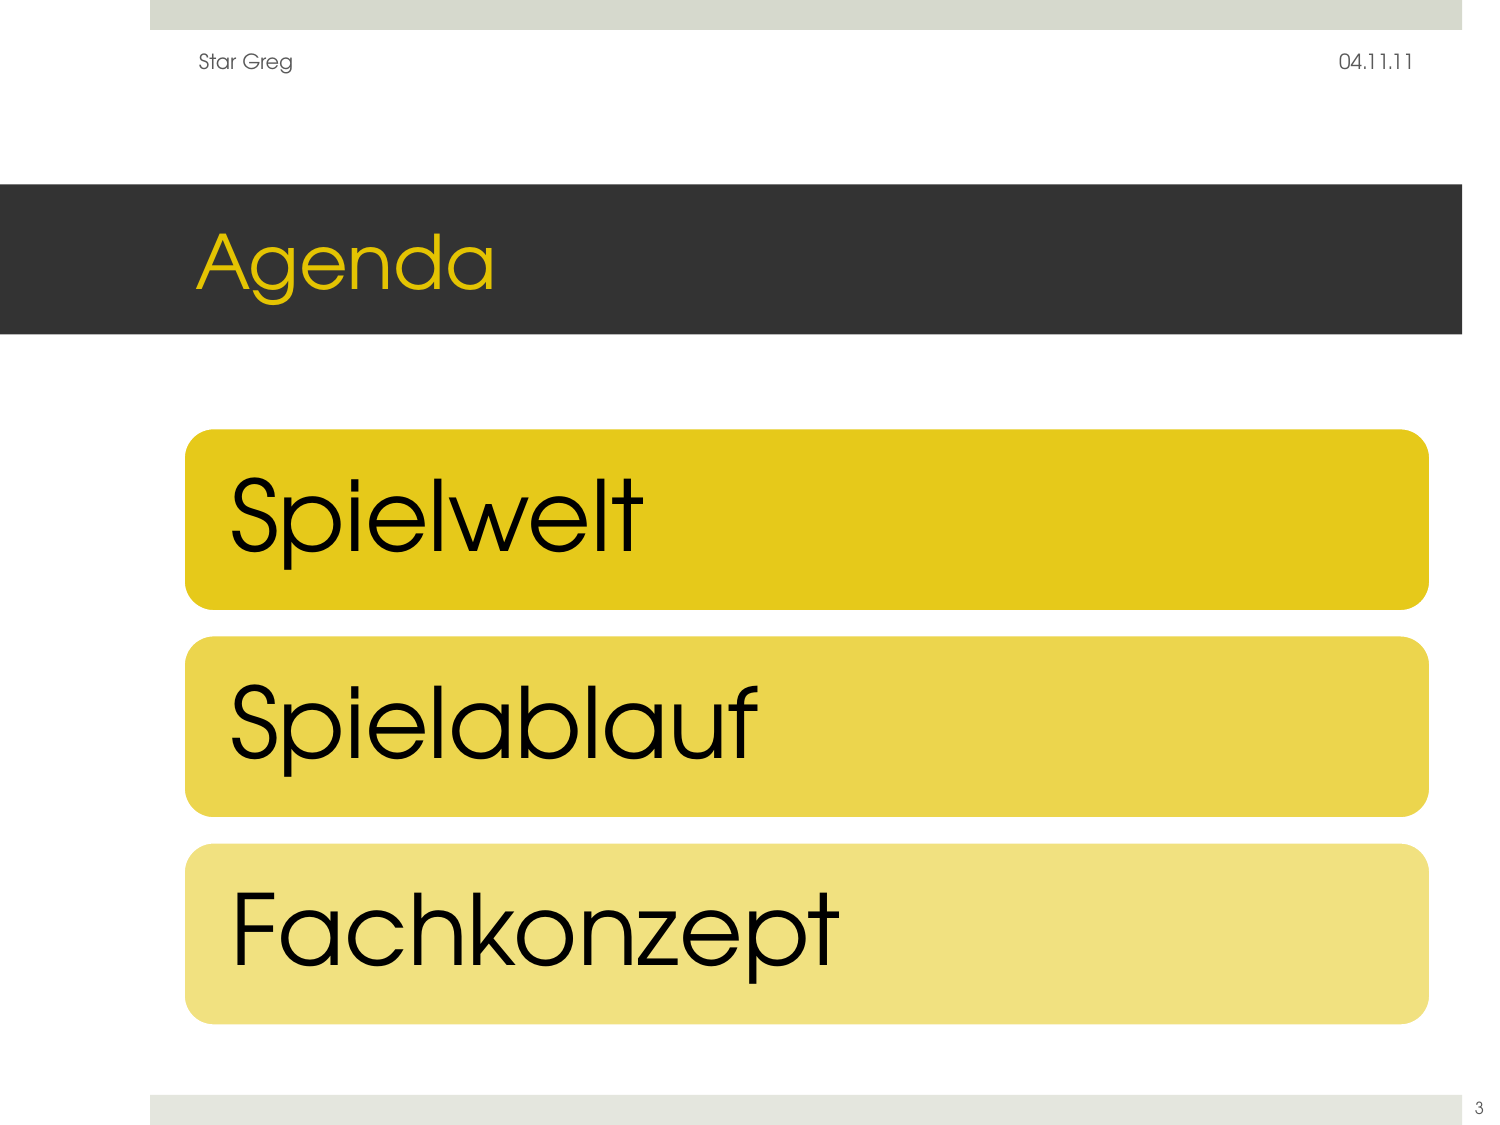

Star Greg
04.11.11
# Agenda
Spielwelt
Spielablauf
Fachkonzept
3